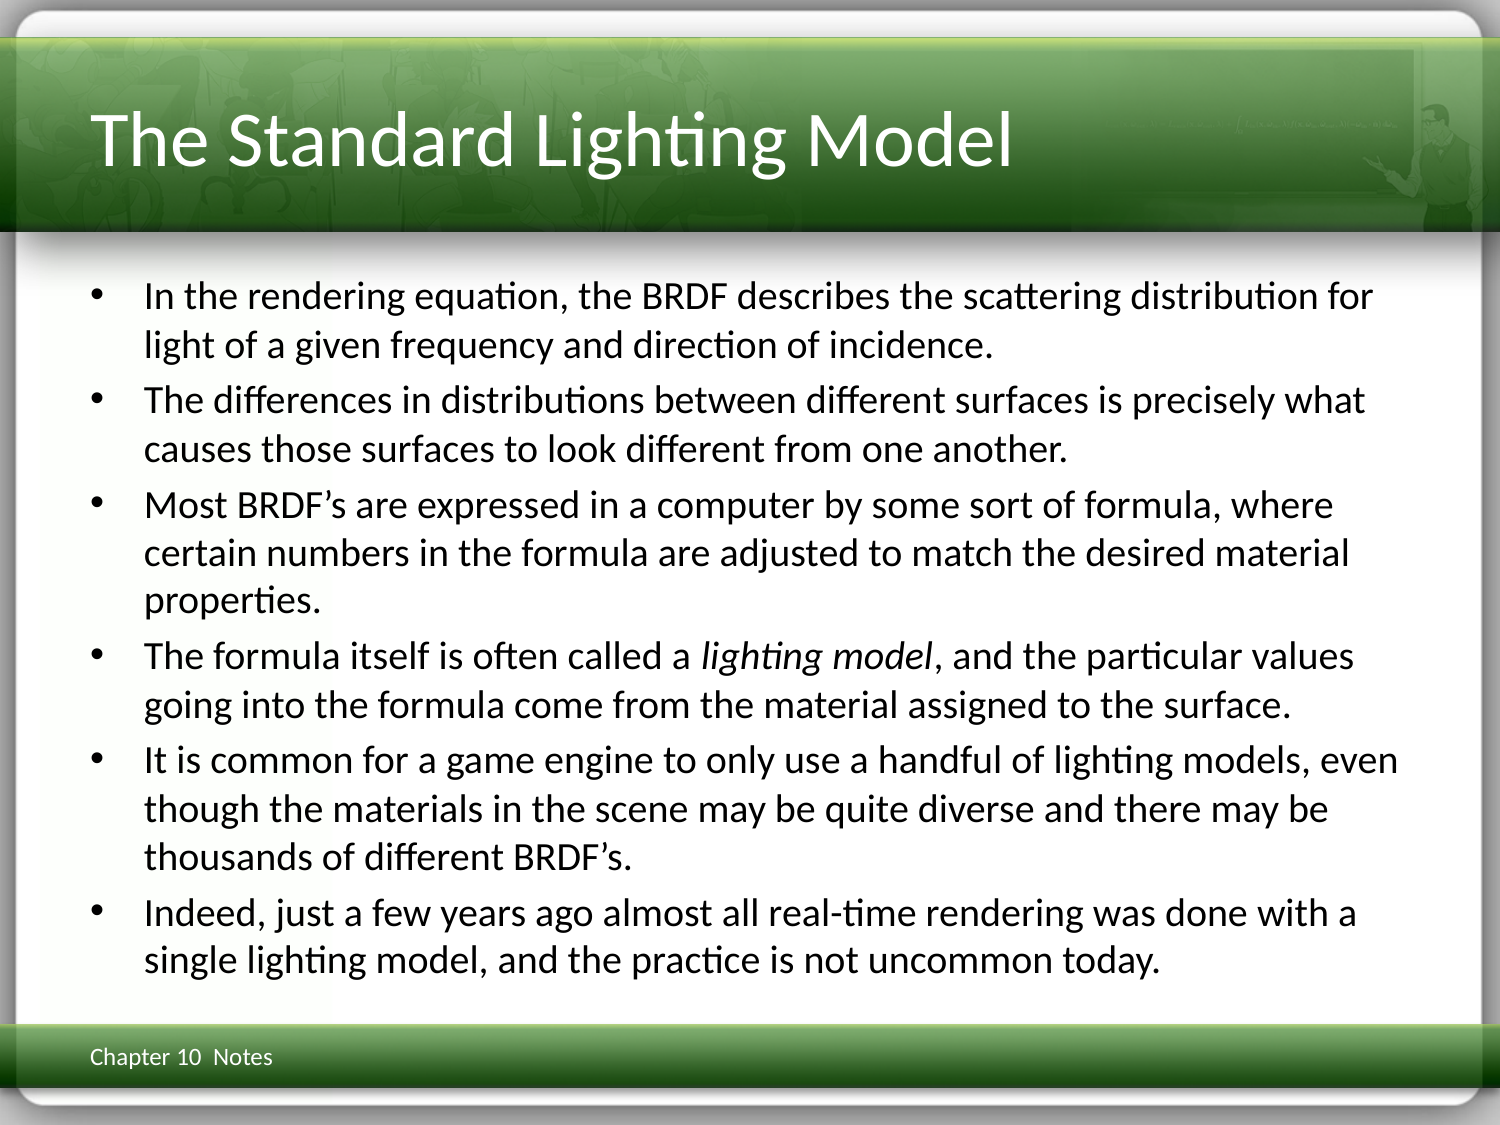

# The Standard Lighting Model
In the rendering equation, the BRDF describes the scattering distribution for light of a given frequency and direction of incidence.
The differences in distributions between different surfaces is precisely what causes those surfaces to look different from one another.
Most BRDF’s are expressed in a computer by some sort of formula, where certain numbers in the formula are adjusted to match the desired material properties.
The formula itself is often called a lighting model, and the particular values going into the formula come from the material assigned to the surface.
It is common for a game engine to only use a handful of lighting models, even though the materials in the scene may be quite diverse and there may be thousands of different BRDF’s.
Indeed, just a few years ago almost all real-time rendering was done with a single lighting model, and the practice is not uncommon today.
Chapter 10  Notes
3D Math Primer for Graphics & Game Dev
122